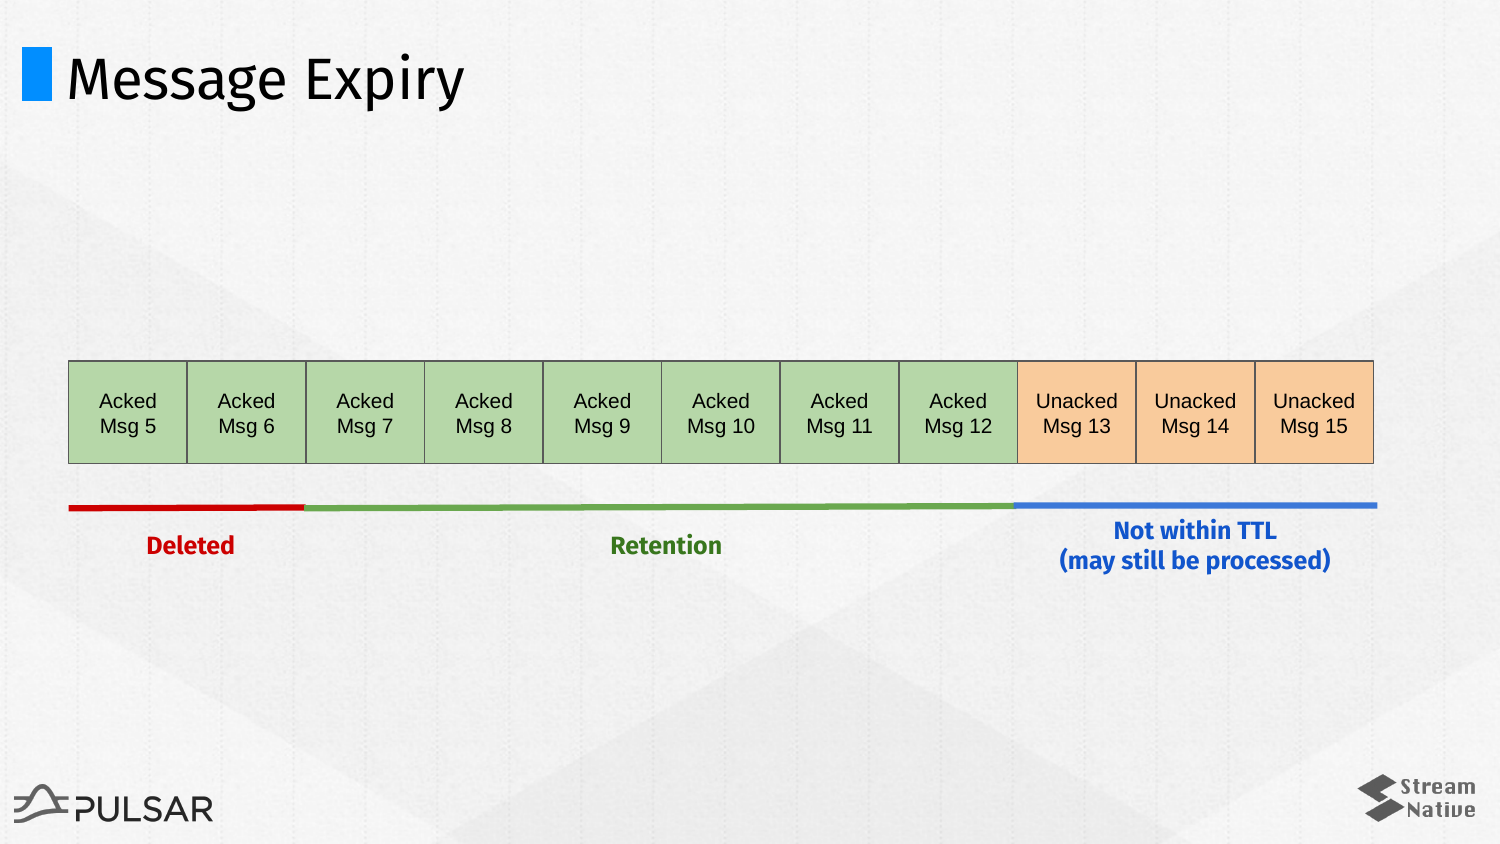

# Message Expiry
Acked
Msg 5
Acked
Msg 6
Acked
Msg 7
Acked
Msg 8
Acked
Msg 9
Acked
Msg 10
Acked
Msg 11
Acked
Msg 12
Unacked
Msg 13
Unacked
Msg 14
Unacked
Msg 15
Deleted
Retention
Not within TTL
(may still be processed)